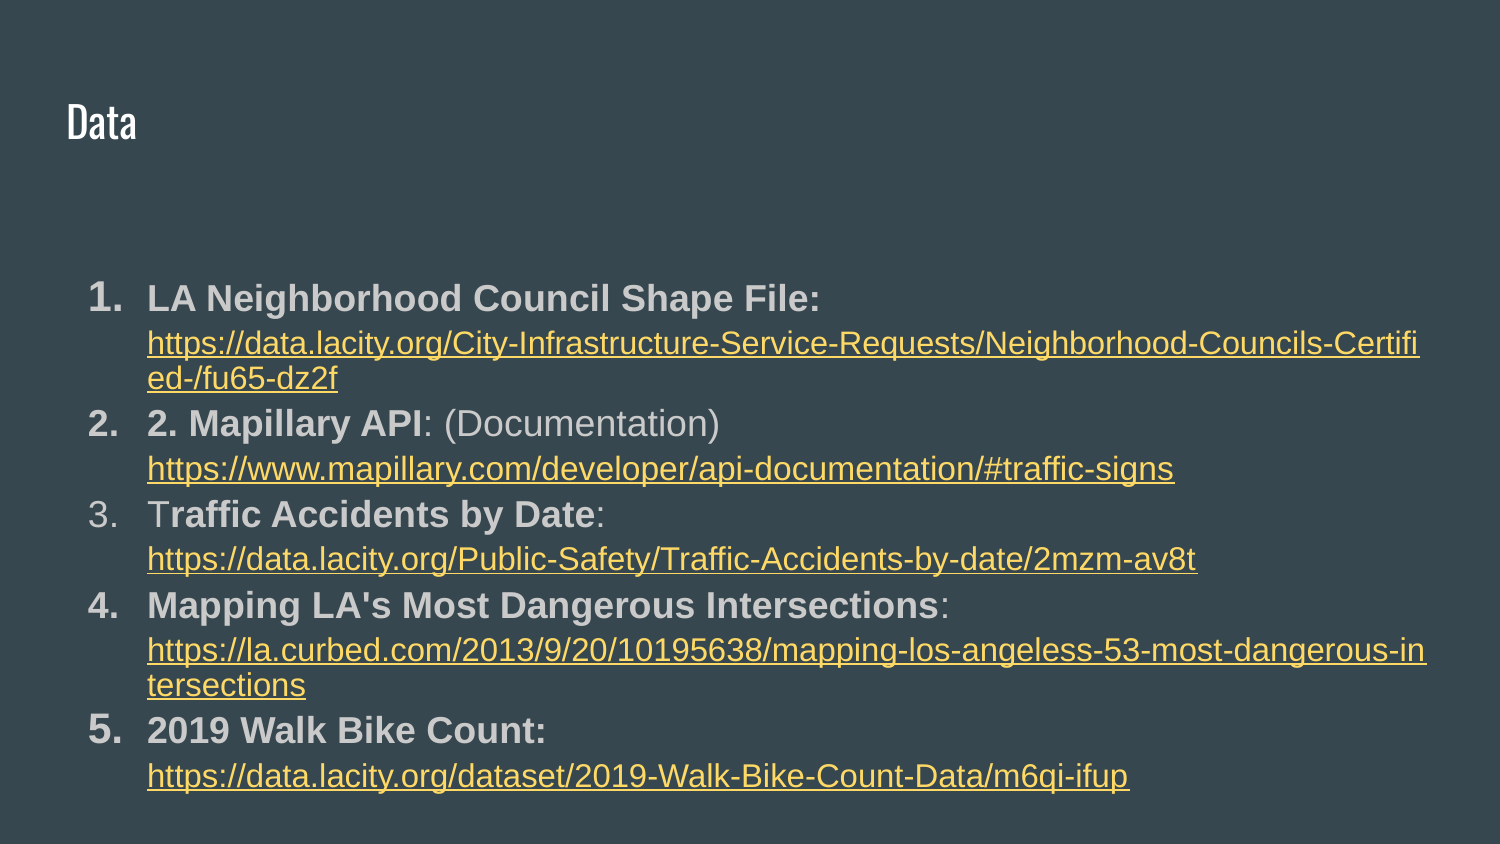

# Data

LA Neighborhood Council Shape File: https://data.lacity.org/City-Infrastructure-Service-Requests/Neighborhood-Councils-Certified-/fu65-dz2f
2. Mapillary API: (Documentation) https://www.mapillary.com/developer/api-documentation/#traffic-signs
Traffic Accidents by Date: https://data.lacity.org/Public-Safety/Traffic-Accidents-by-date/2mzm-av8t
Mapping LA's Most Dangerous Intersections: https://la.curbed.com/2013/9/20/10195638/mapping-los-angeless-53-most-dangerous-intersections
2019 Walk Bike Count: https://data.lacity.org/dataset/2019-Walk-Bike-Count-Data/m6qi-ifup